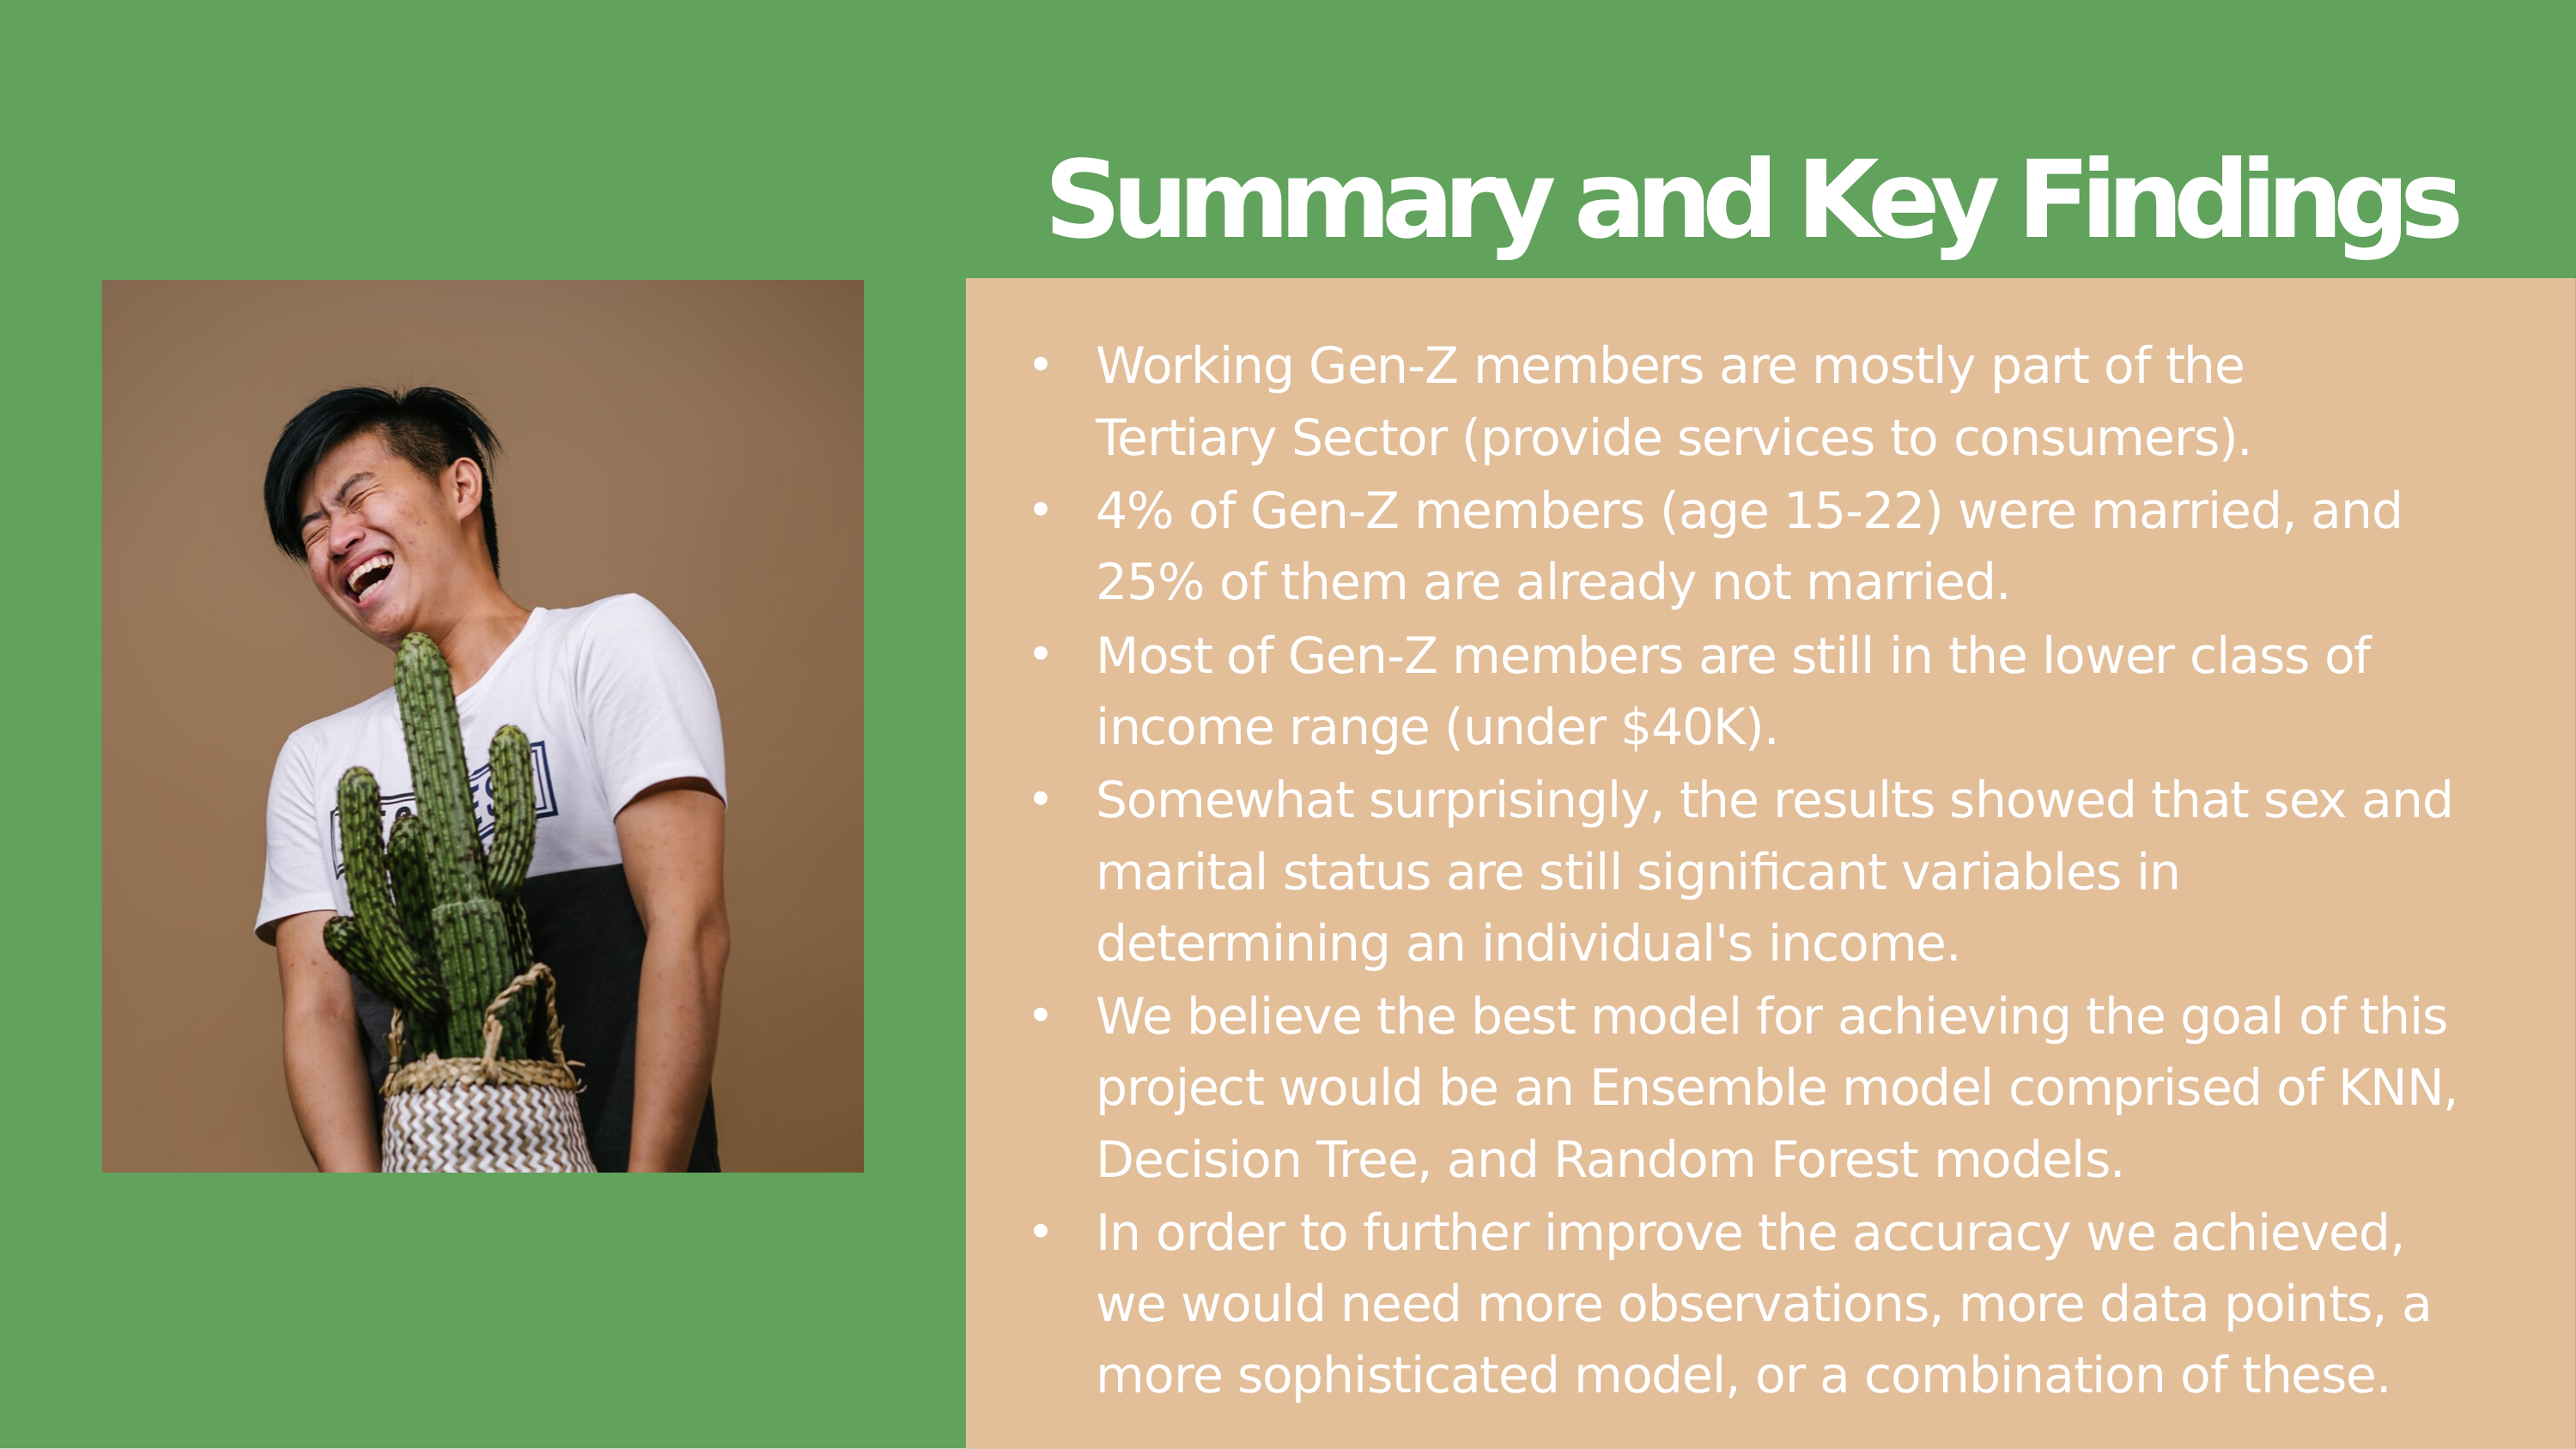

# Summary and Key Findings

Working Gen-Z members are mostly part of the
Tertiary Sector (provide services to consumers).
4% of Gen-Z members (age 15-22) were married, and 25% of them are already not married.
Most of Gen-Z members are still in the lower class of income range (under $40K).
Somewhat surprisingly, the results showed that sex and marital status are still significant variables in determining an individual's income.
We believe the best model for achieving the goal of this project would be an Ensemble model comprised of KNN, Decision Tree, and Random Forest models.
In order to further improve the accuracy we achieved, we would need more observations, more data points, a more sophisticated model, or a combination of these.